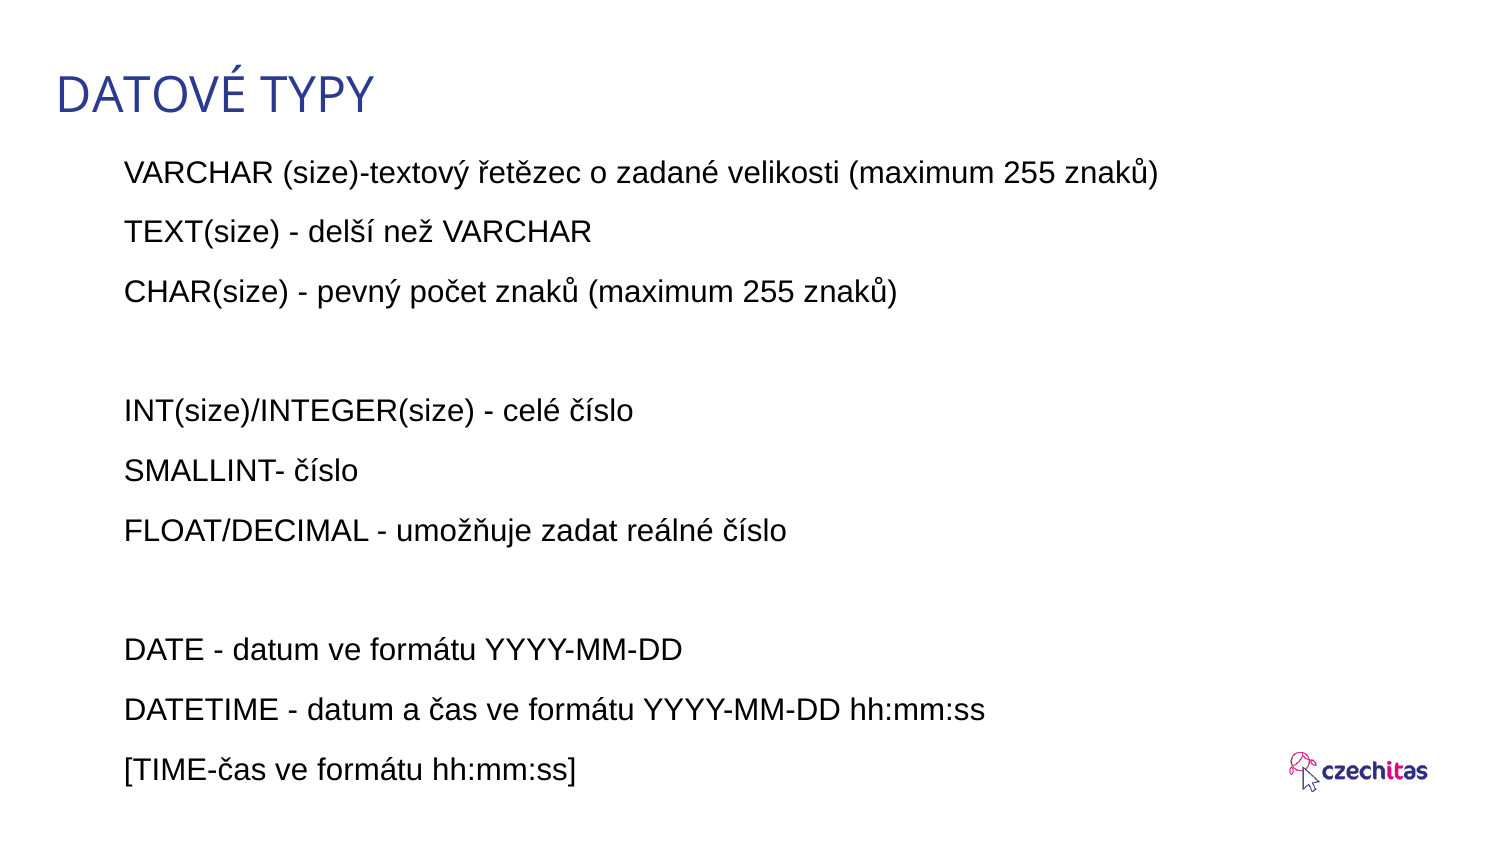

# DATOVÉ TYPY
VARCHAR (size)-textový řetězec o zadané velikosti (maximum 255 znaků)
TEXT(size) - delší než VARCHAR
CHAR(size) - pevný počet znaků (maximum 255 znaků)

INT(size)/INTEGER(size) - celé číslo
SMALLINT- číslo
FLOAT/DECIMAL - umožňuje zadat reálné číslo

DATE - datum ve formátu YYYY-MM-DD
DATETIME - datum a čas ve formátu YYYY-MM-DD hh:mm:ss
[TIME-čas ve formátu hh:mm:ss]